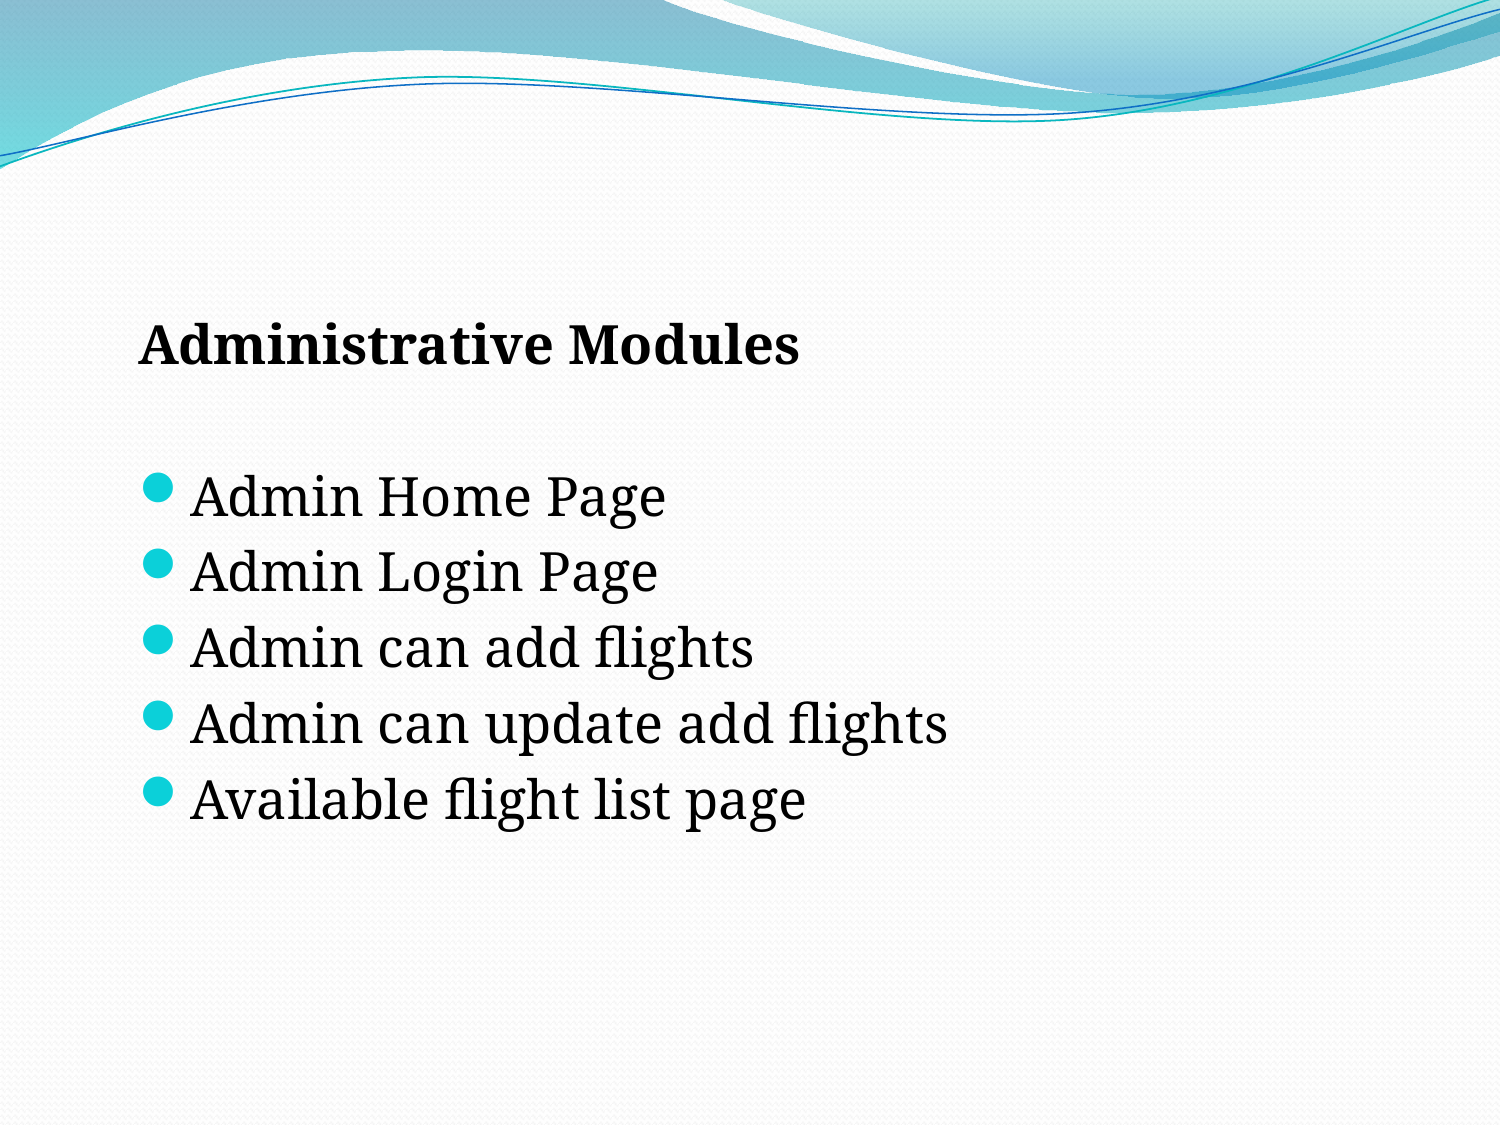

Administrative Modules

Admin Home Page
Admin Login Page
Admin can add flights
Admin can update add flights
Available flight list page